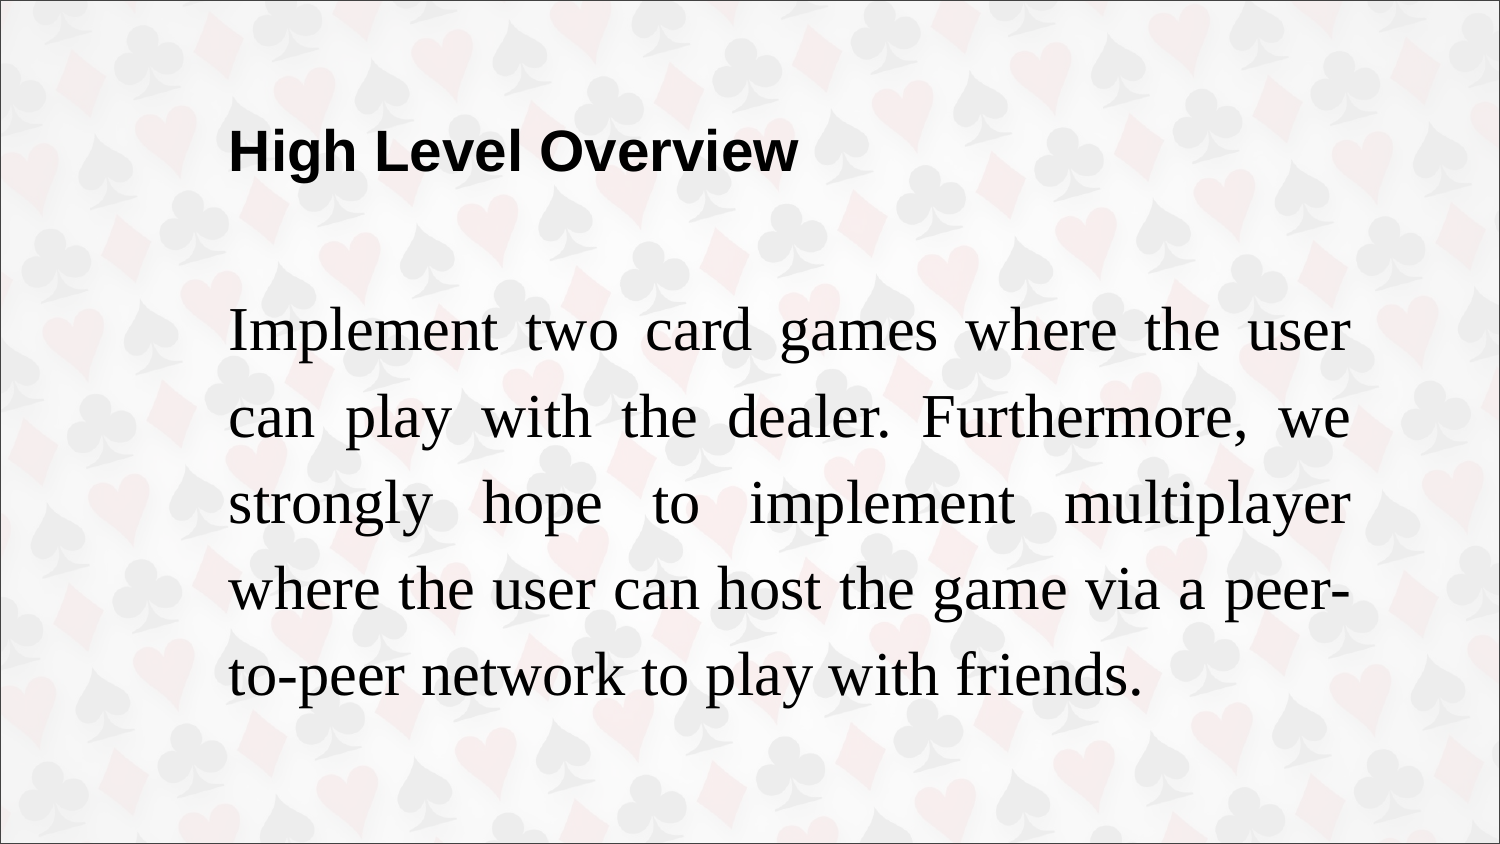

# High Level Overview
Implement two card games where the user can play with the dealer. Furthermore, we strongly hope to implement multiplayer where the user can host the game via a peer-to-peer network to play with friends.